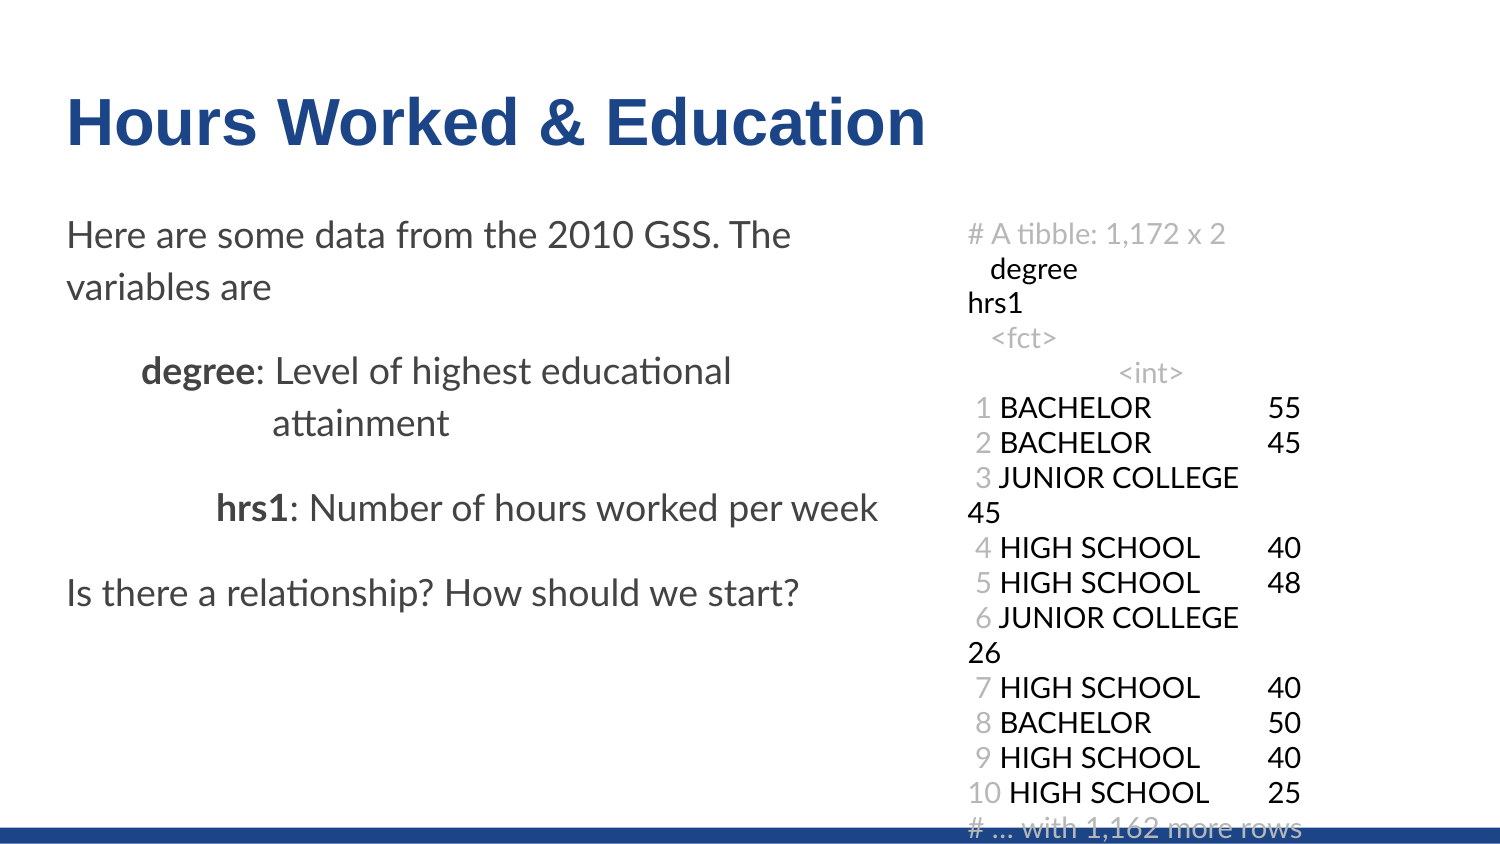

# Hours Worked & Education
Here are some data from the 2010 GSS. The variables are
degree: Level of highest educational attainment
	hrs1: Number of hours worked per week
Is there a relationship? How should we start?
# A tibble: 1,172 x 2
   degree          		hrs1
   <fct>          			<int>
 1 BACHELOR          	55
 2 BACHELOR          	45
 3 JUNIOR COLLEGE    	45
 4 HIGH SCHOOL       	40
 5 HIGH SCHOOL       	48
 6 JUNIOR COLLEGE    	26
 7 HIGH SCHOOL       	40
 8 BACHELOR          	50
 9 HIGH SCHOOL       	40
10 HIGH SCHOOL       	25
# … with 1,162 more rows